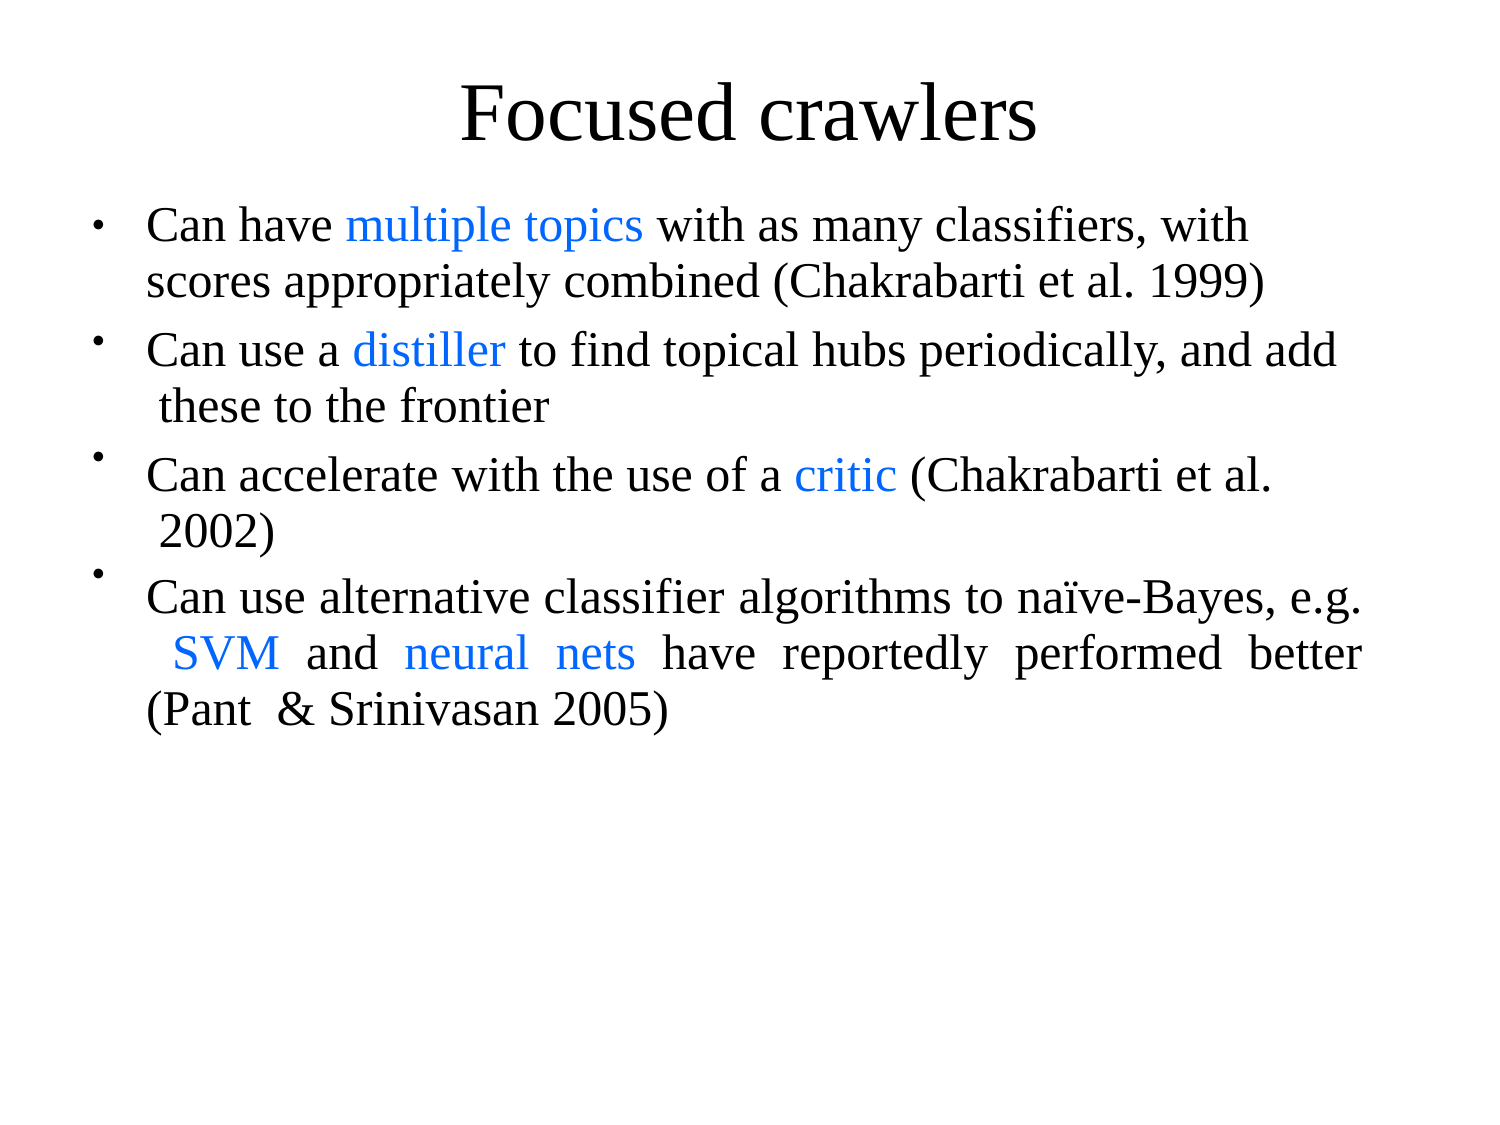

# Focused crawlers
Can have multiple topics with as many classifiers, with  scores appropriately combined (Chakrabarti et al. 1999)
Can use a distiller to find topical hubs periodically, and add  these to the frontier
Can accelerate with the use of a critic (Chakrabarti et al.  2002)
Can use alternative classifier algorithms to naïve-Bayes, e.g.  SVM and neural nets have reportedly performed better (Pant  & Srinivasan 2005)
•

•

•

•